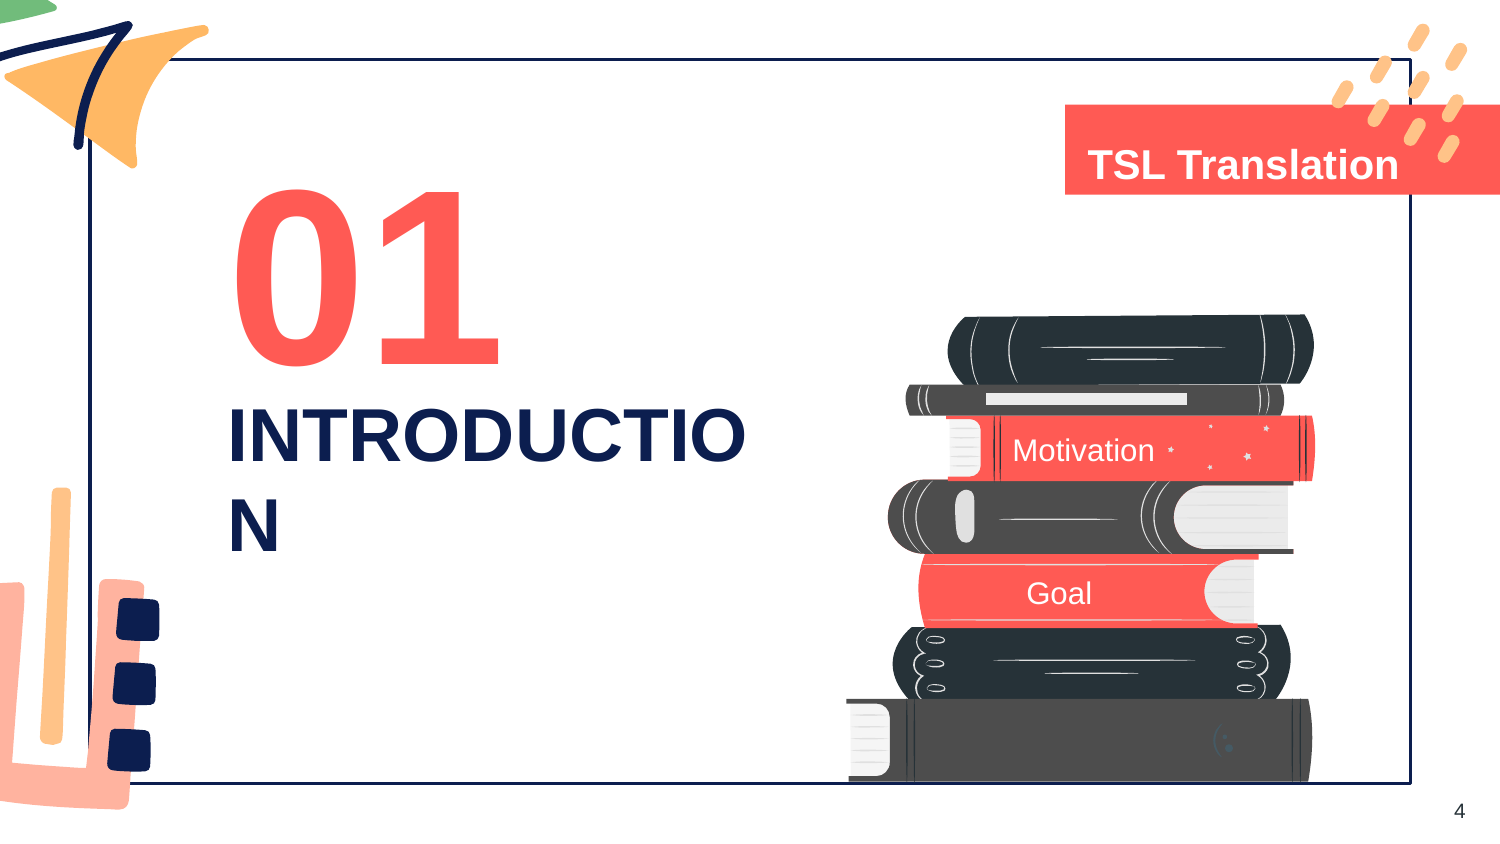

TSL Translation
01

# INTRODUCTION

Motivation

Goal

4